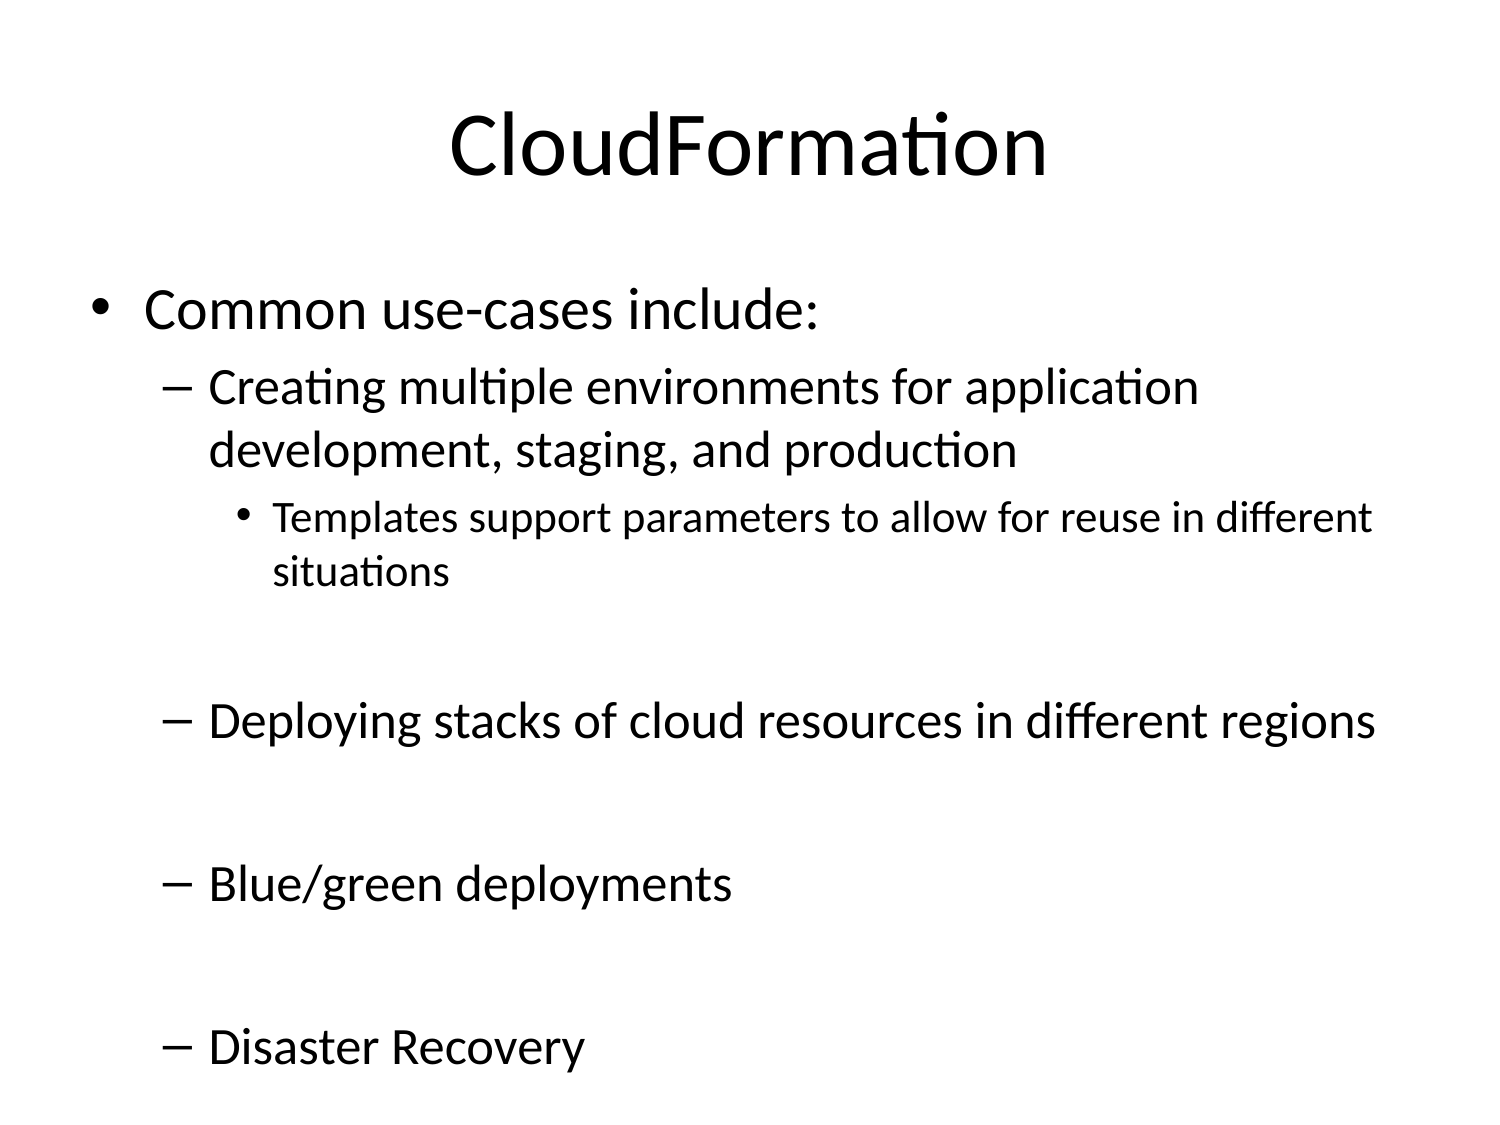

# CloudFormation
Common use-cases include:
Creating multiple environments for application development, staging, and production
Templates support parameters to allow for reuse in different situations

Deploying stacks of cloud resources in different regions

Blue/green deployments

Disaster Recovery